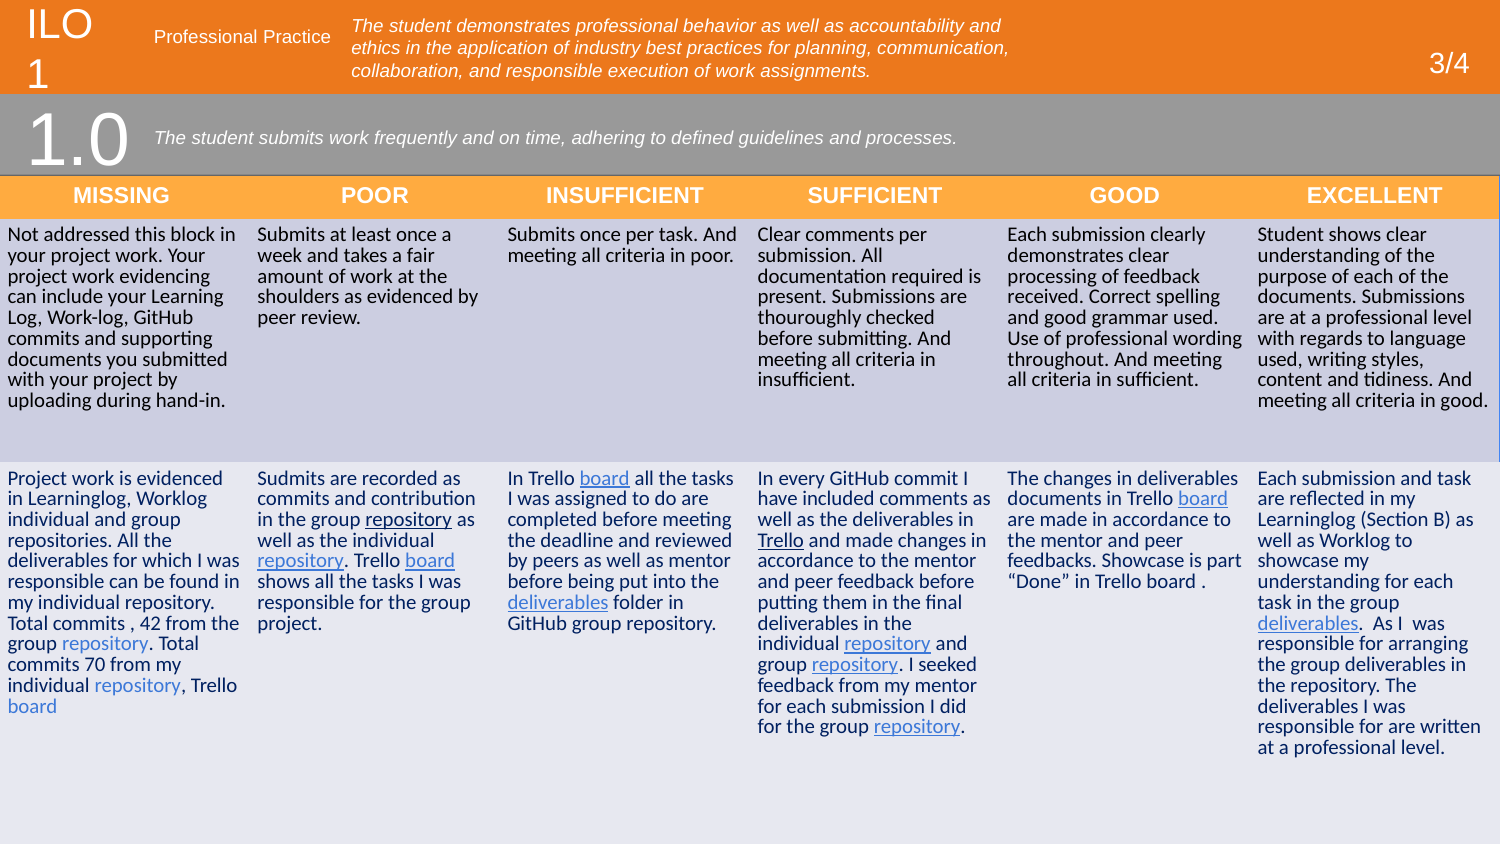

# ILO 1
Professional Practice
The student demonstrates professional behavior as well as accountability and ethics in the application of industry best practices for planning, communication, collaboration, and responsible execution of work assignments.
3/4
1.0
The student submits work frequently and on time, adhering to defined guidelines and processes.
| MISSING | POOR | INSUFFICIENT | SUFFICIENT | GOOD | EXCELLENT |
| --- | --- | --- | --- | --- | --- |
| Not addressed this block in your project work. Your project work evidencing can include your Learning Log, Work-log, GitHub commits and supporting documents you submitted with your project by uploading during hand-in. | Submits at least once a week and takes a fair amount of work at the shoulders as evidenced by peer review. | Submits once per task. And meeting all criteria in poor. | Clear comments per submission. All documentation required is present. Submissions are thouroughly checked before submitting. And meeting all criteria in insufficient. | Each submission clearly demonstrates clear processing of feedback received. Correct spelling and good grammar used. Use of professional wording throughout. And meeting all criteria in sufficient. | Student shows clear understanding of the purpose of each of the documents. Submissions are at a professional level with regards to language used, writing styles, content and tidiness. And meeting all criteria in good. |
| Project work is evidenced in Learninglog, Worklog individual and group repositories. All the deliverables for which I was responsible can be found in my individual repository. Total commits , 42 from the group repository. Total commits 70 from my individual repository, Trello board | Sudmits are recorded as commits and contribution in the group repository as well as the individual repository. Trello board shows all the tasks I was responsible for the group project. | In Trello board all the tasks I was assigned to do are completed before meeting the deadline and reviewed by peers as well as mentor before being put into the deliverables folder in GitHub group repository. | In every GitHub commit I have included comments as well as the deliverables in Trello and made changes in accordance to the mentor and peer feedback before putting them in the final deliverables in the individual repository and group repository. I seeked feedback from my mentor for each submission I did for the group repository. | The changes in deliverables documents in Trello board are made in accordance to the mentor and peer feedbacks. Showcase is part “Done” in Trello board . | Each submission and task are reflected in my Learninglog (Section B) as well as Worklog to showcase my understanding for each task in the group deliverables. As I was responsible for arranging the group deliverables in the repository. The deliverables I was responsible for are written at a professional level. |